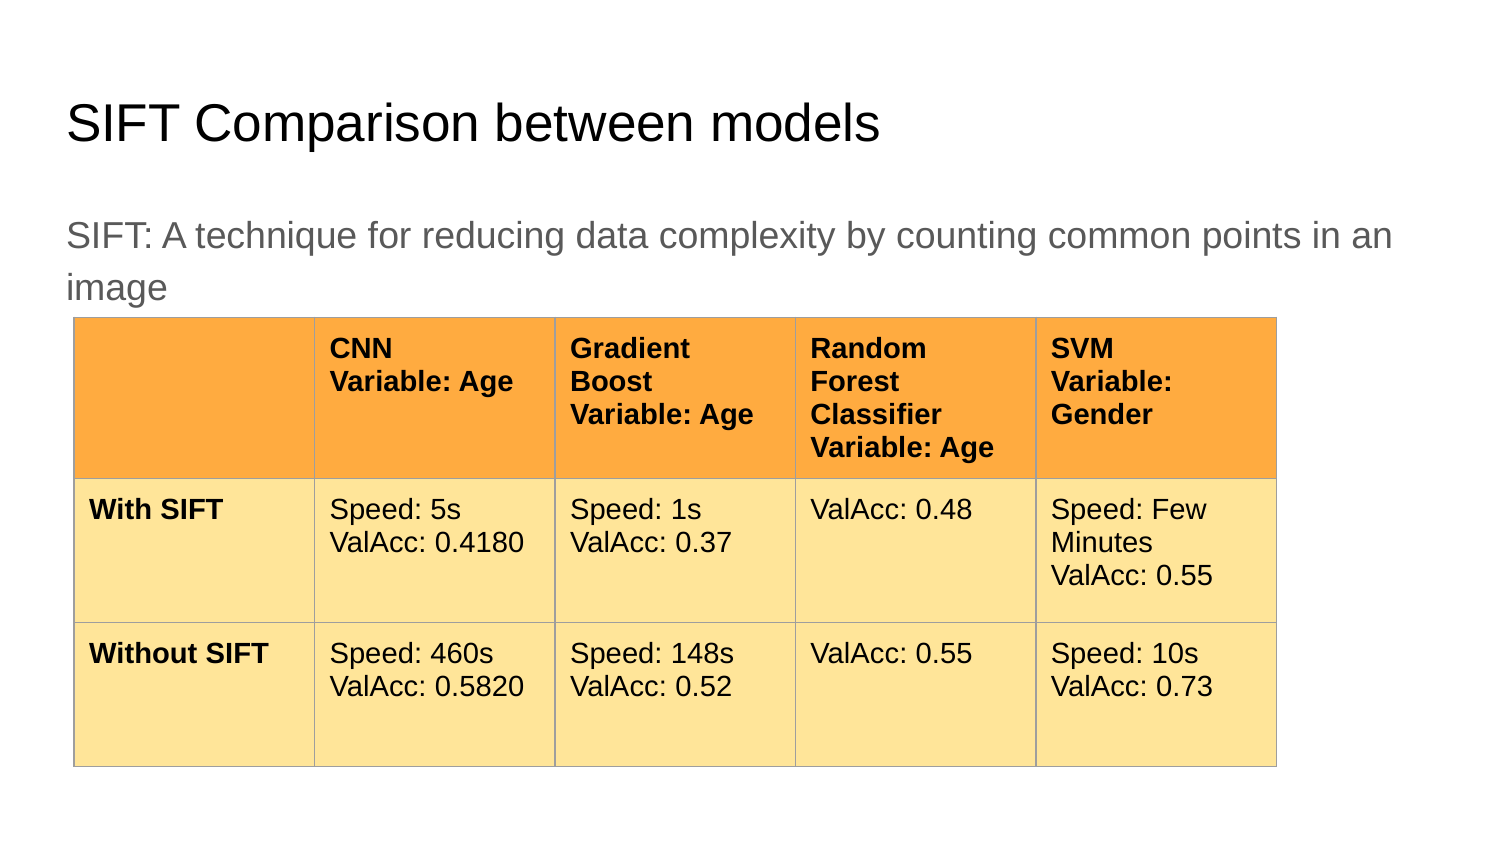

# SIFT Comparison between models
SIFT: A technique for reducing data complexity by counting common points in an image
|  | CNN Variable: Age | Gradient Boost Variable: Age | Random Forest Classifier Variable: Age | SVM Variable: Gender |
| --- | --- | --- | --- | --- |
| With SIFT | Speed: 5s ValAcc: 0.4180 | Speed: 1s ValAcc: 0.37 | ValAcc: 0.48 | Speed: Few Minutes ValAcc: 0.55 |
| Without SIFT | Speed: 460s ValAcc: 0.5820 | Speed: 148s ValAcc: 0.52 | ValAcc: 0.55 | Speed: 10s ValAcc: 0.73 |